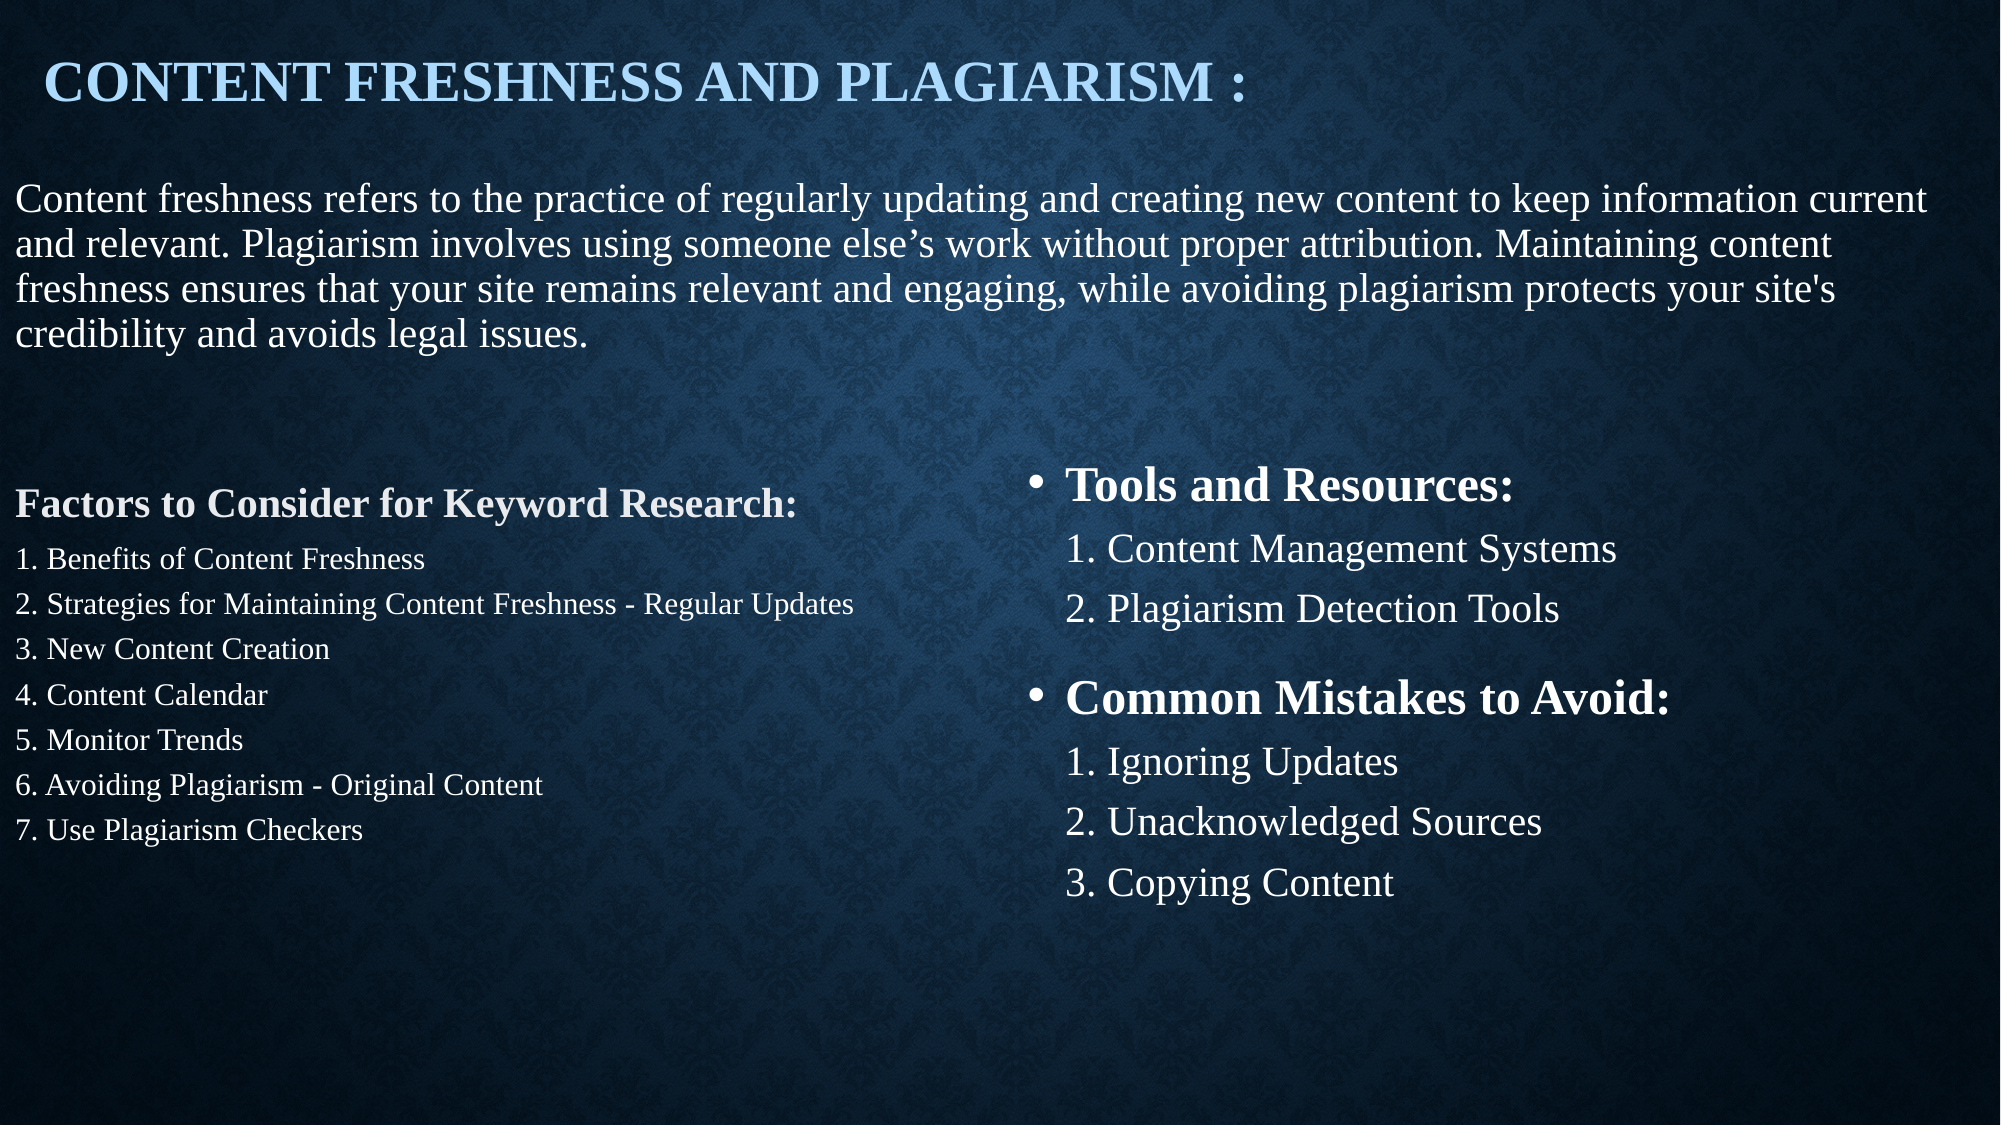

# CONTENT FRESHNESS AND PLAGIARISM : Content freshness refers to the practice of regularly updating and creating new content to keep information current and relevant. Plagiarism involves using someone else’s work without proper attribution. Maintaining content freshness ensures that your site remains relevant and engaging, while avoiding plagiarism protects your site's credibility and avoids legal issues.

Factors to Consider for Keyword Research:
1. Benefits of Content Freshness
2. Strategies for Maintaining Content Freshness - Regular Updates
3. New Content Creation
4. Content Calendar
5. Monitor Trends
6. Avoiding Plagiarism - Original Content
7. Use Plagiarism Checkers

Tools and Resources:
1. Content Management Systems
2. Plagiarism Detection Tools
Common Mistakes to Avoid:
1. Ignoring Updates
2. Unacknowledged Sources
3. Copying Content